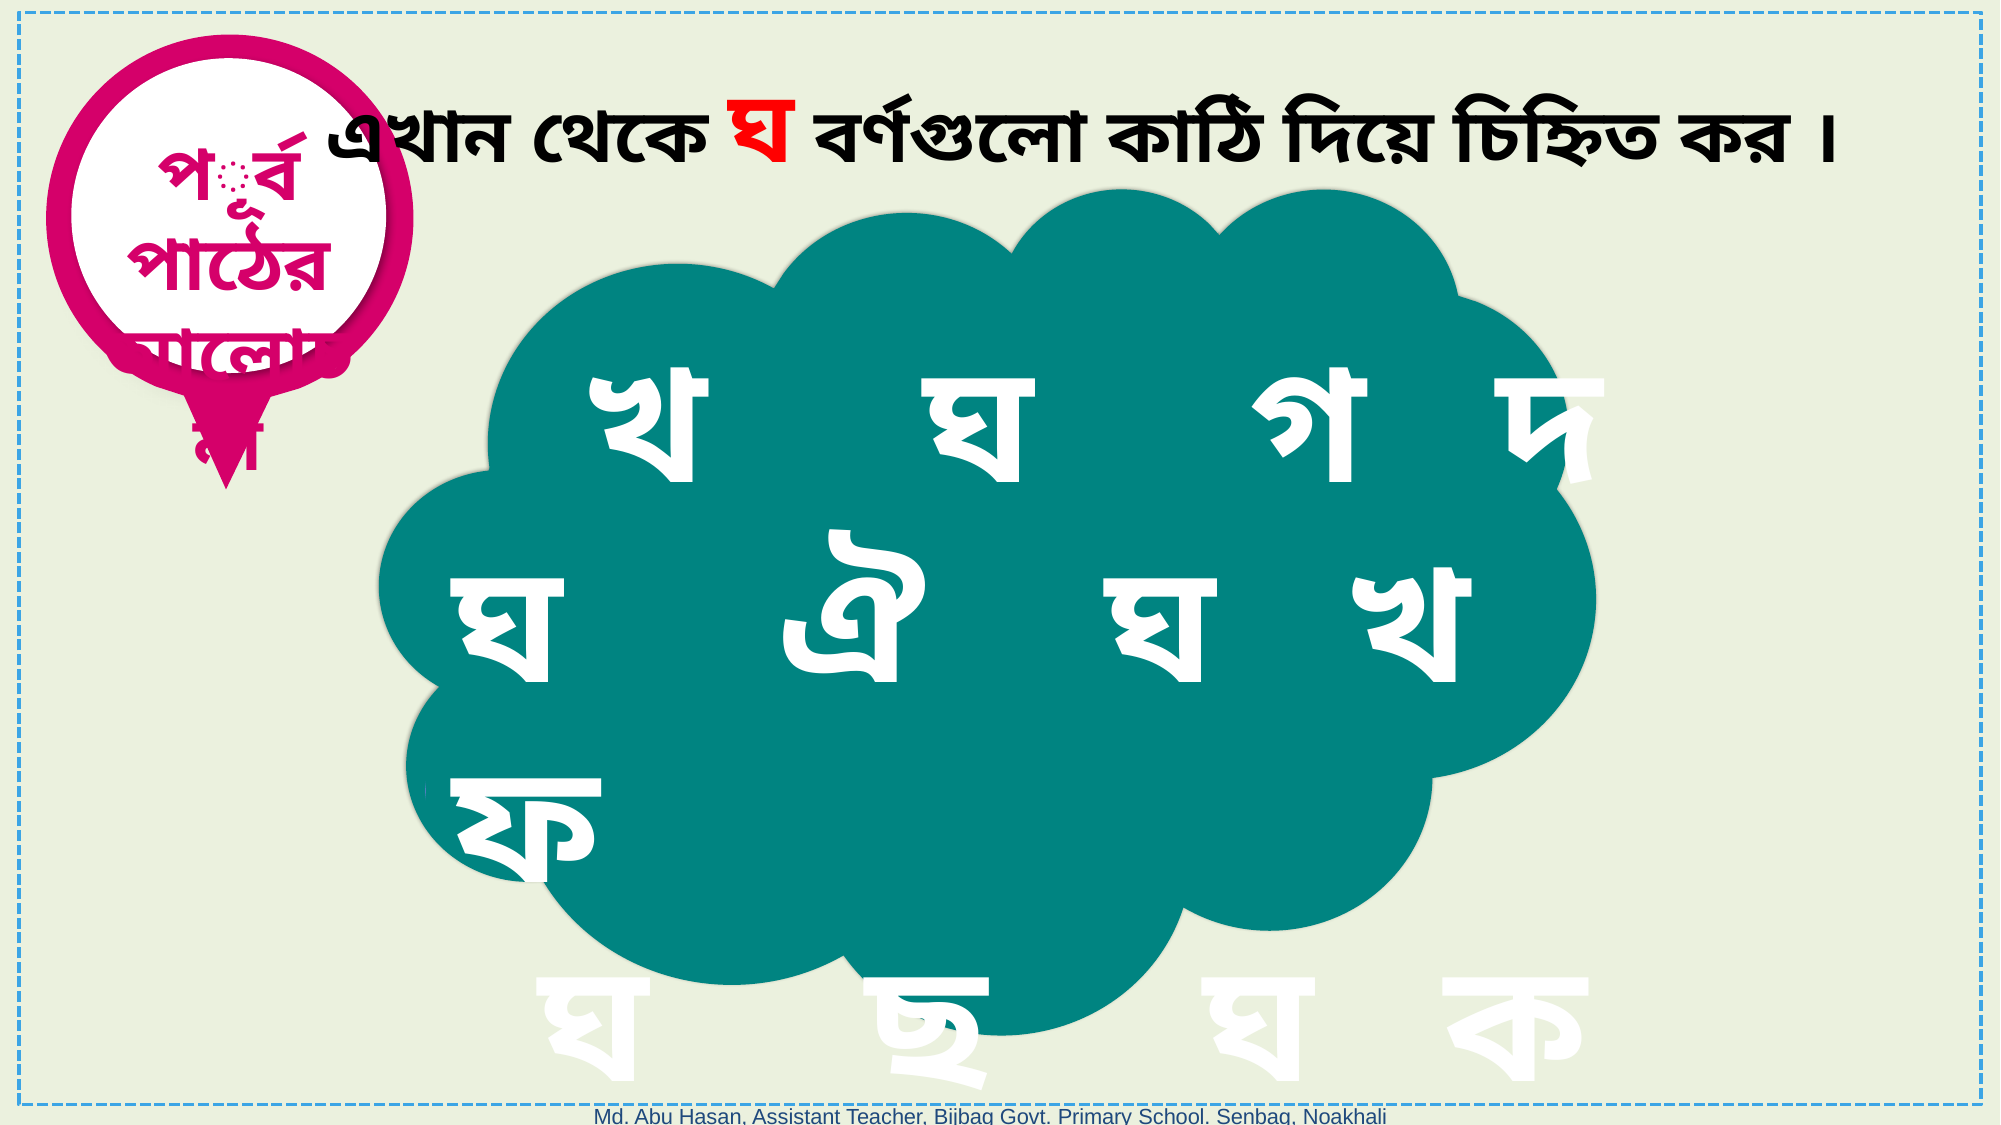

পূর্ব পাঠের আলোচনা

এখান থেকে ঘ বর্ণগুলো কাঠি দিয়ে চিহ্নিত কর ।

   খ     ঘ     গ   দ
ঘ     ঐ    ঘ   খ    ফ
  ঘ     ছ     ঘ   ক